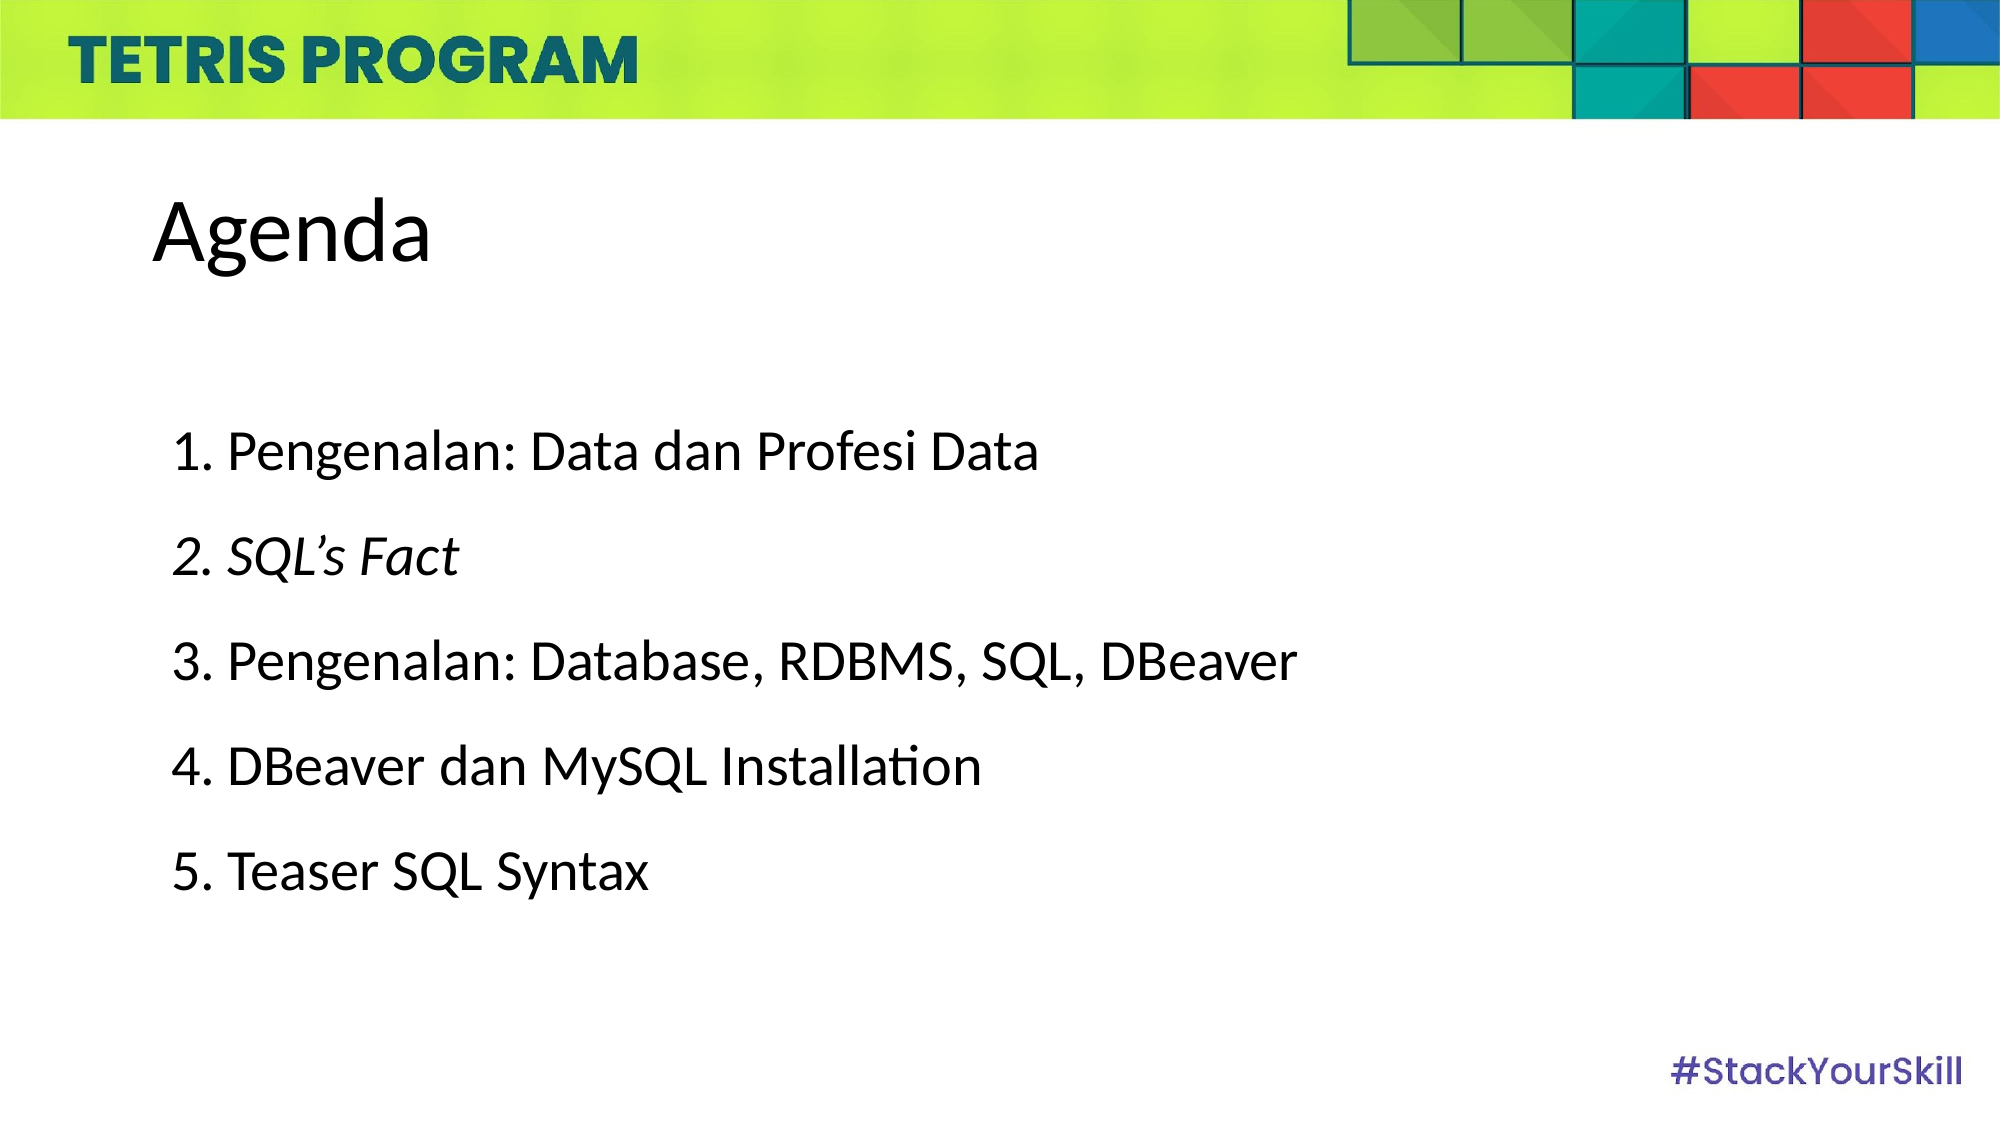

# Agenda
Pengenalan: Data dan Profesi Data
SQL’s Fact
Pengenalan: Database, RDBMS, SQL, DBeaver
DBeaver dan MySQL Installation
Teaser SQL Syntax